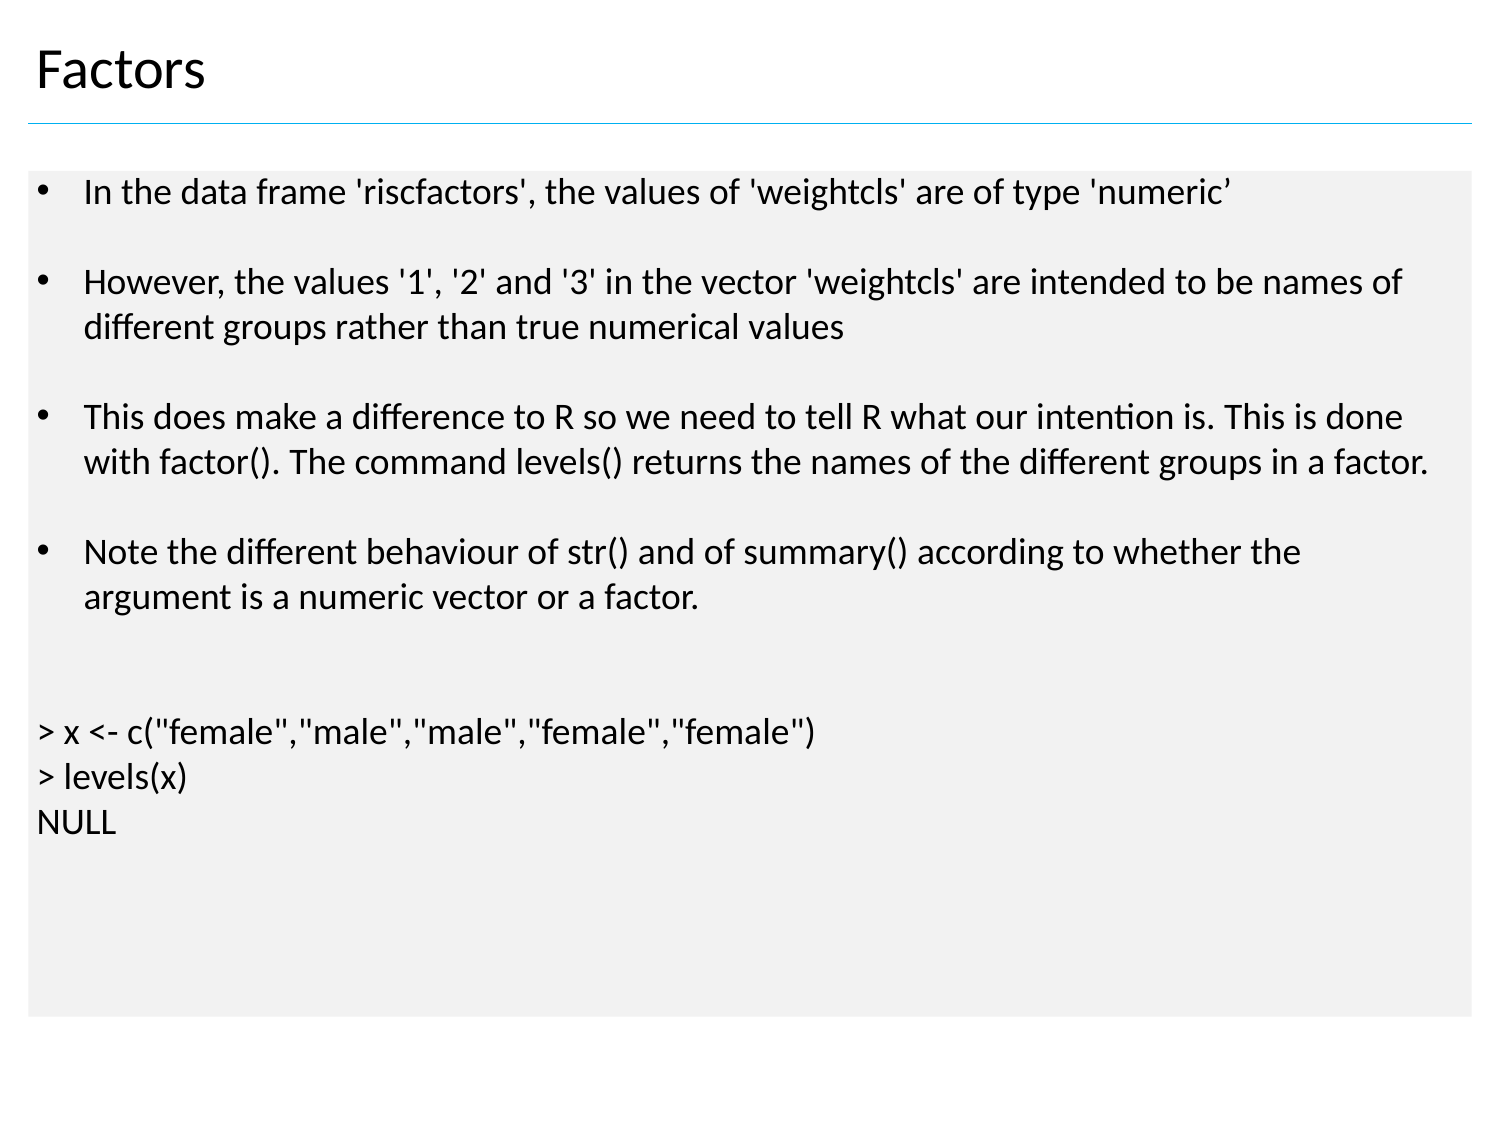

Factors
In the data frame 'riscfactors', the values of 'weightcls' are of type 'numeric’

However, the values '1', '2' and '3' in the vector 'weightcls' are intended to be names of different groups rather than true numerical values

This does make a difference to R so we need to tell R what our intention is. This is done with factor(). The command levels() returns the names of the different groups in a factor.

Note the different behaviour of str() and of summary() according to whether the argument is a numeric vector or a factor.

> x <- c("female","male","male","female","female")
> levels(x)
NULL